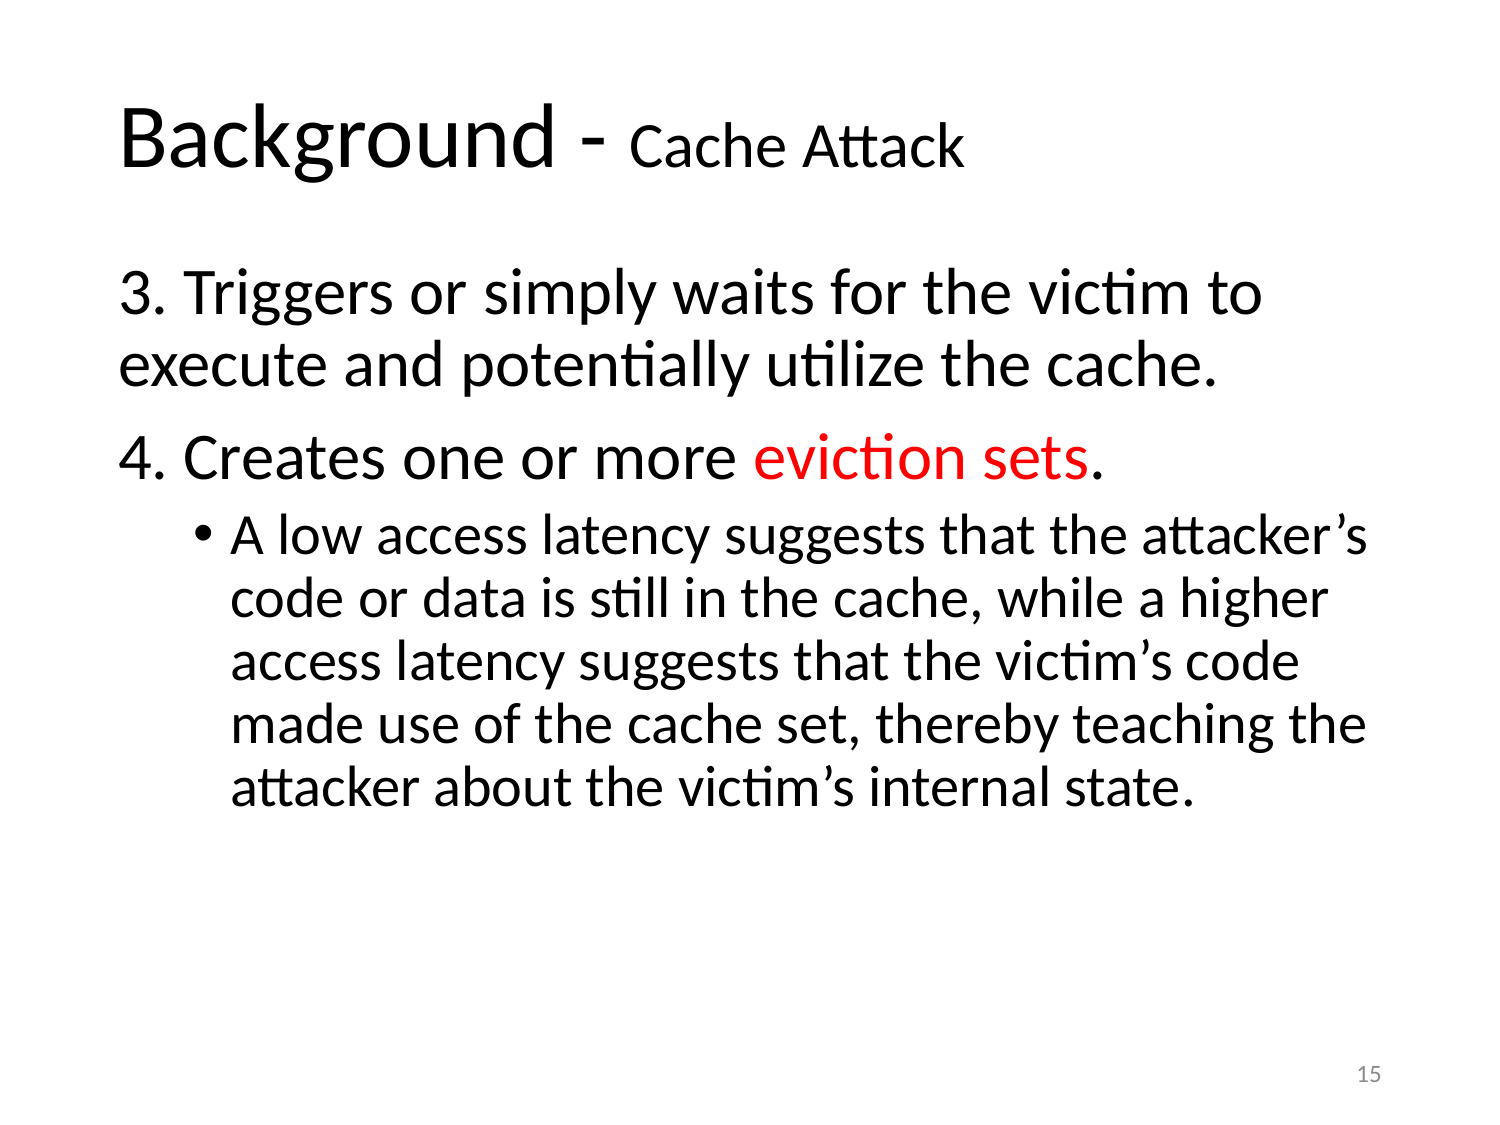

# Background - Cache Attack
3. Triggers or simply waits for the victim to execute and potentially utilize the cache.
4. Creates one or more eviction sets.
A low access latency suggests that the attacker’s code or data is still in the cache, while a higher access latency suggests that the victim’s code made use of the cache set, thereby teaching the attacker about the victim’s internal state.
15